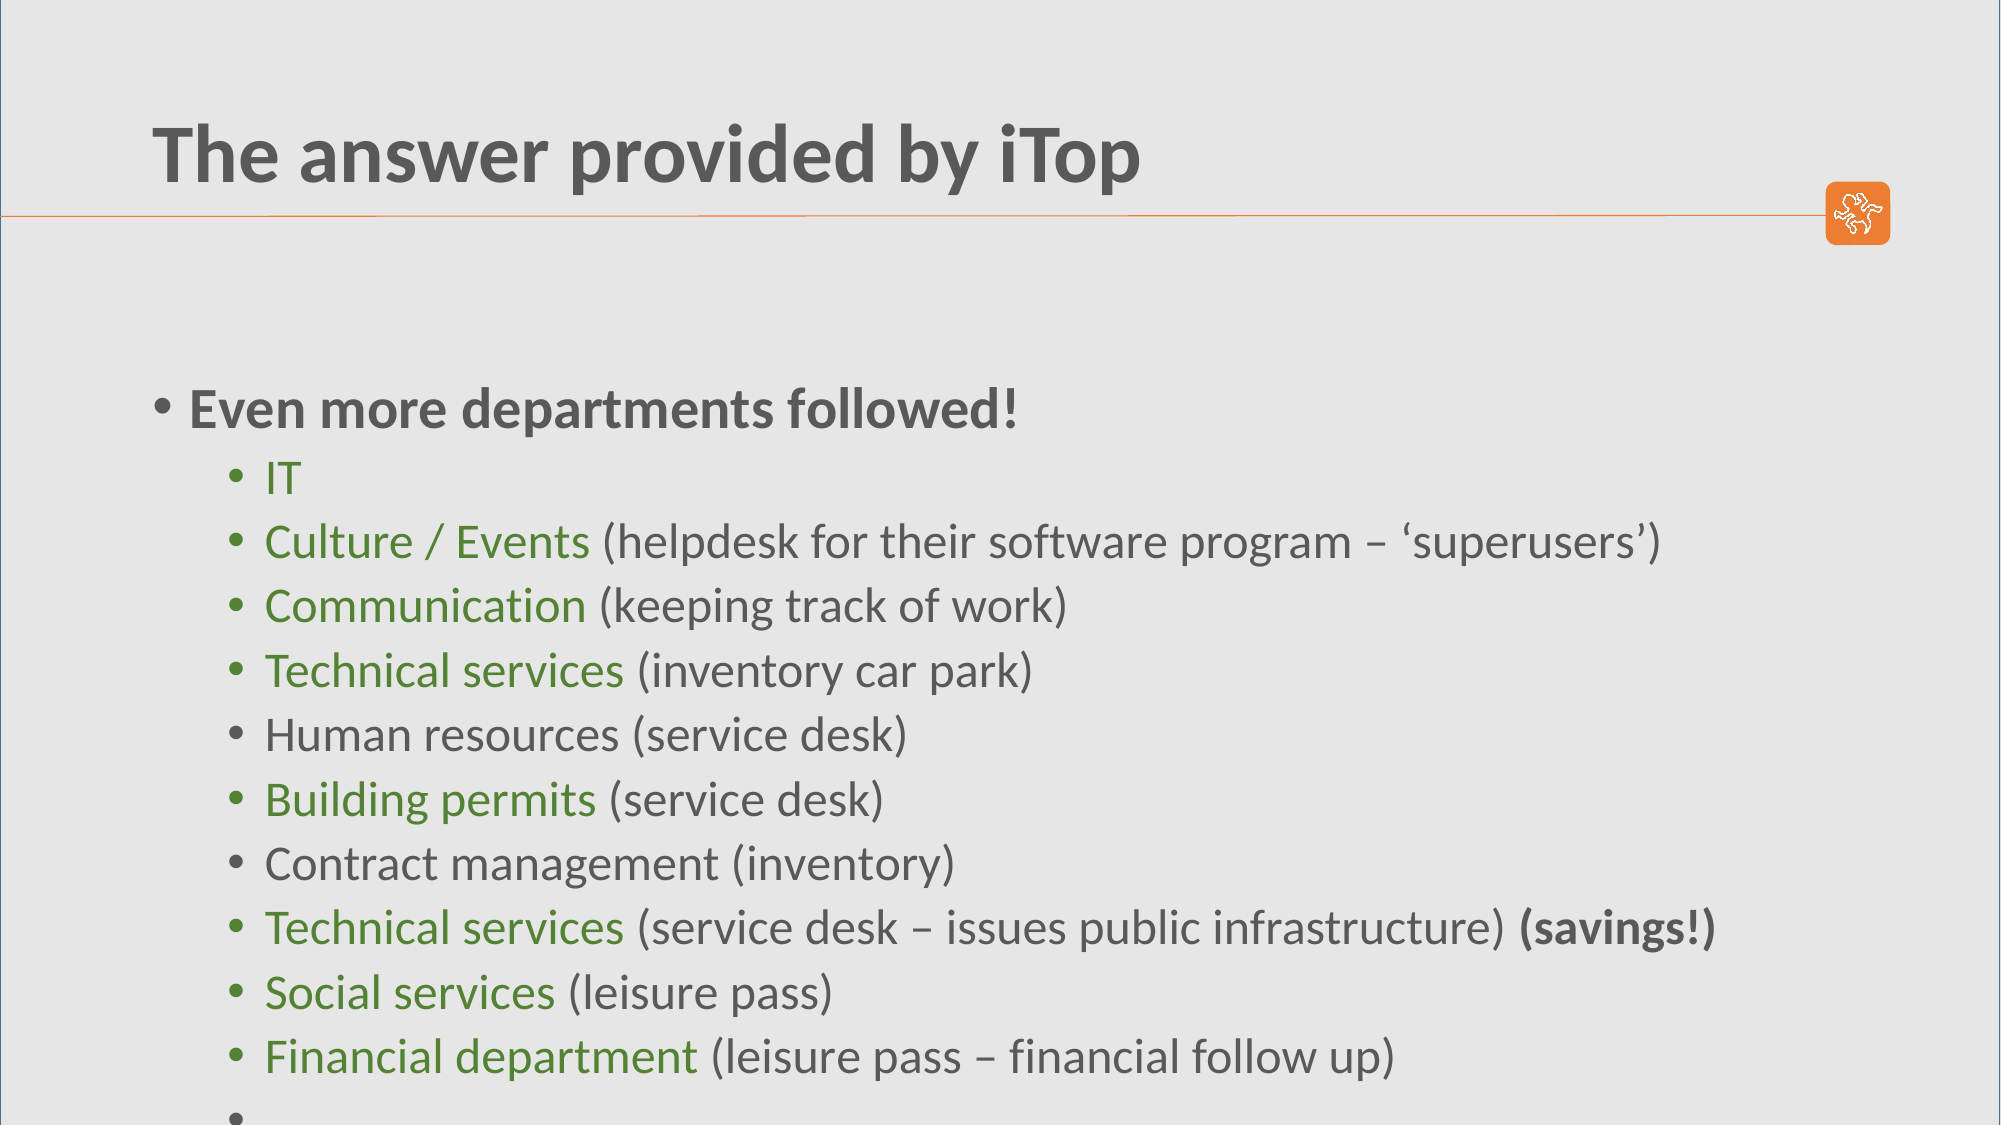

# The answer provided by iTop

Even more departments followed!
IT
Culture / Events (helpdesk for their software program – ‘superusers’)
Communication (keeping track of work)
Technical services (inventory car park)
Human resources (service desk)
Building permits (service desk)
Contract management (inventory)
Technical services (service desk – issues public infrastructure) (savings!)
Social services (leisure pass)
Financial department (leisure pass – financial follow up)
...